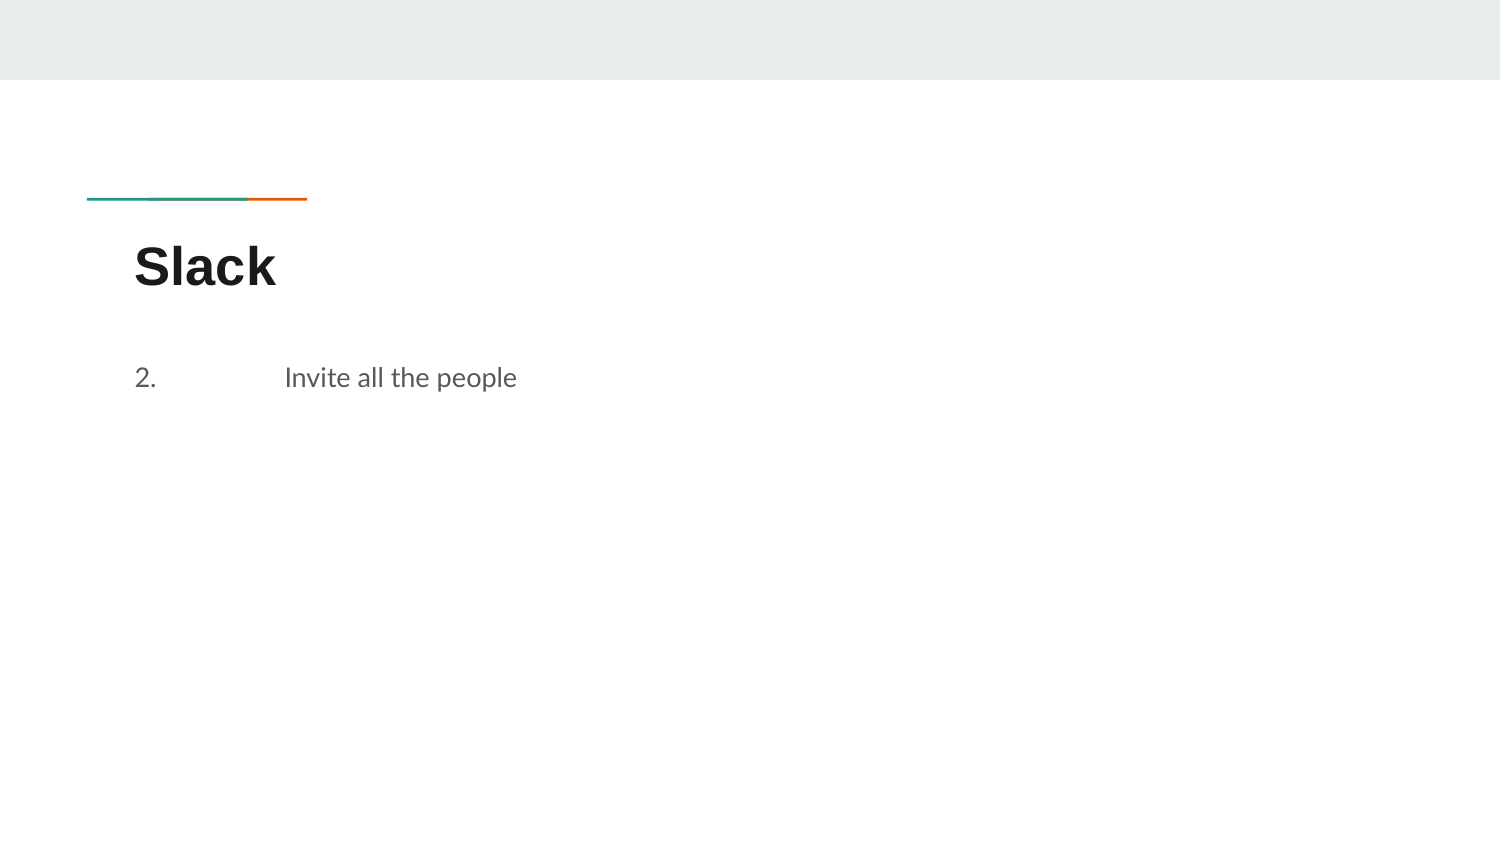

# Slack
2.	Invite all the people